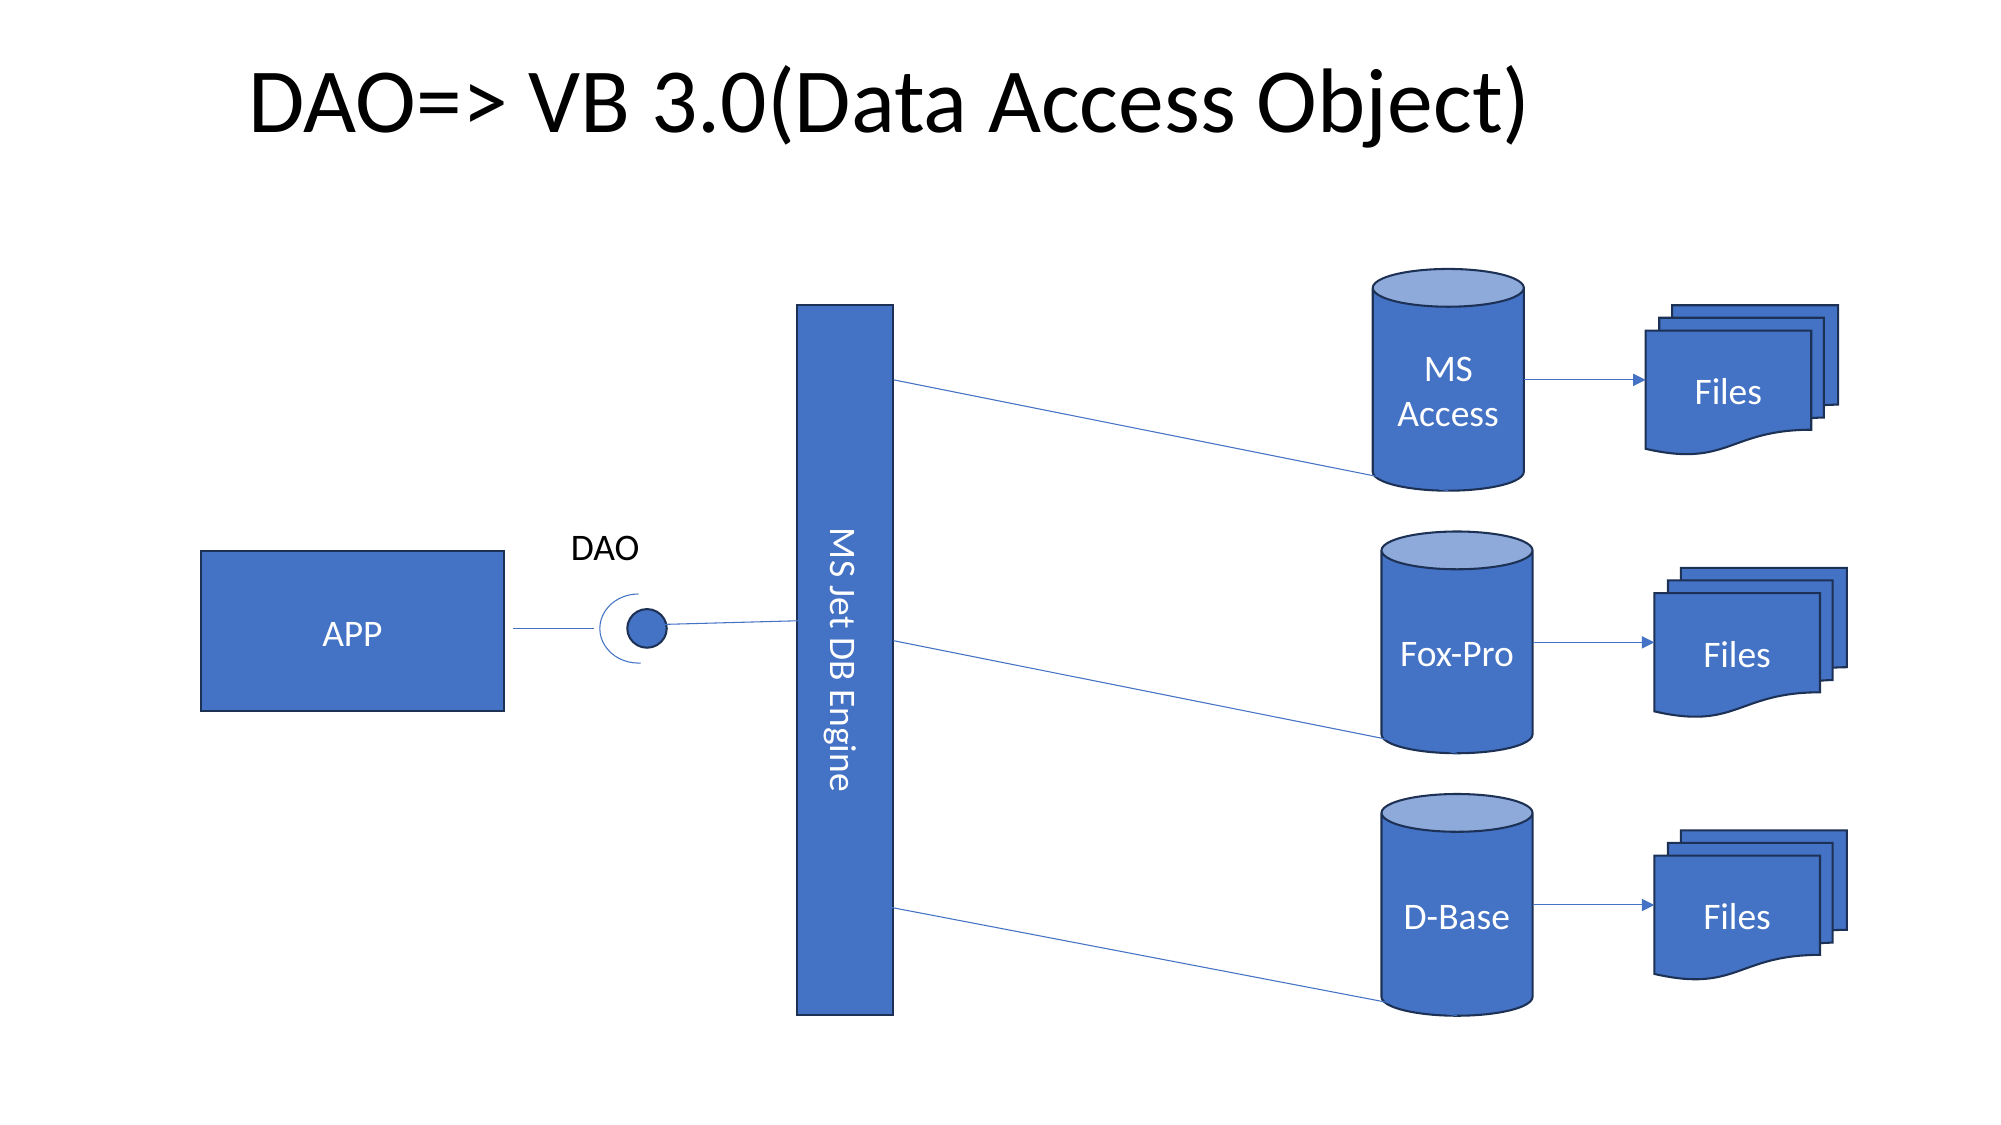

# DAO=> VB 3.0(Data Access Object)
MS Access
MS Jet DB Engine
Files
DAO

Fox-Pro
APP
Files

D-Base
Files